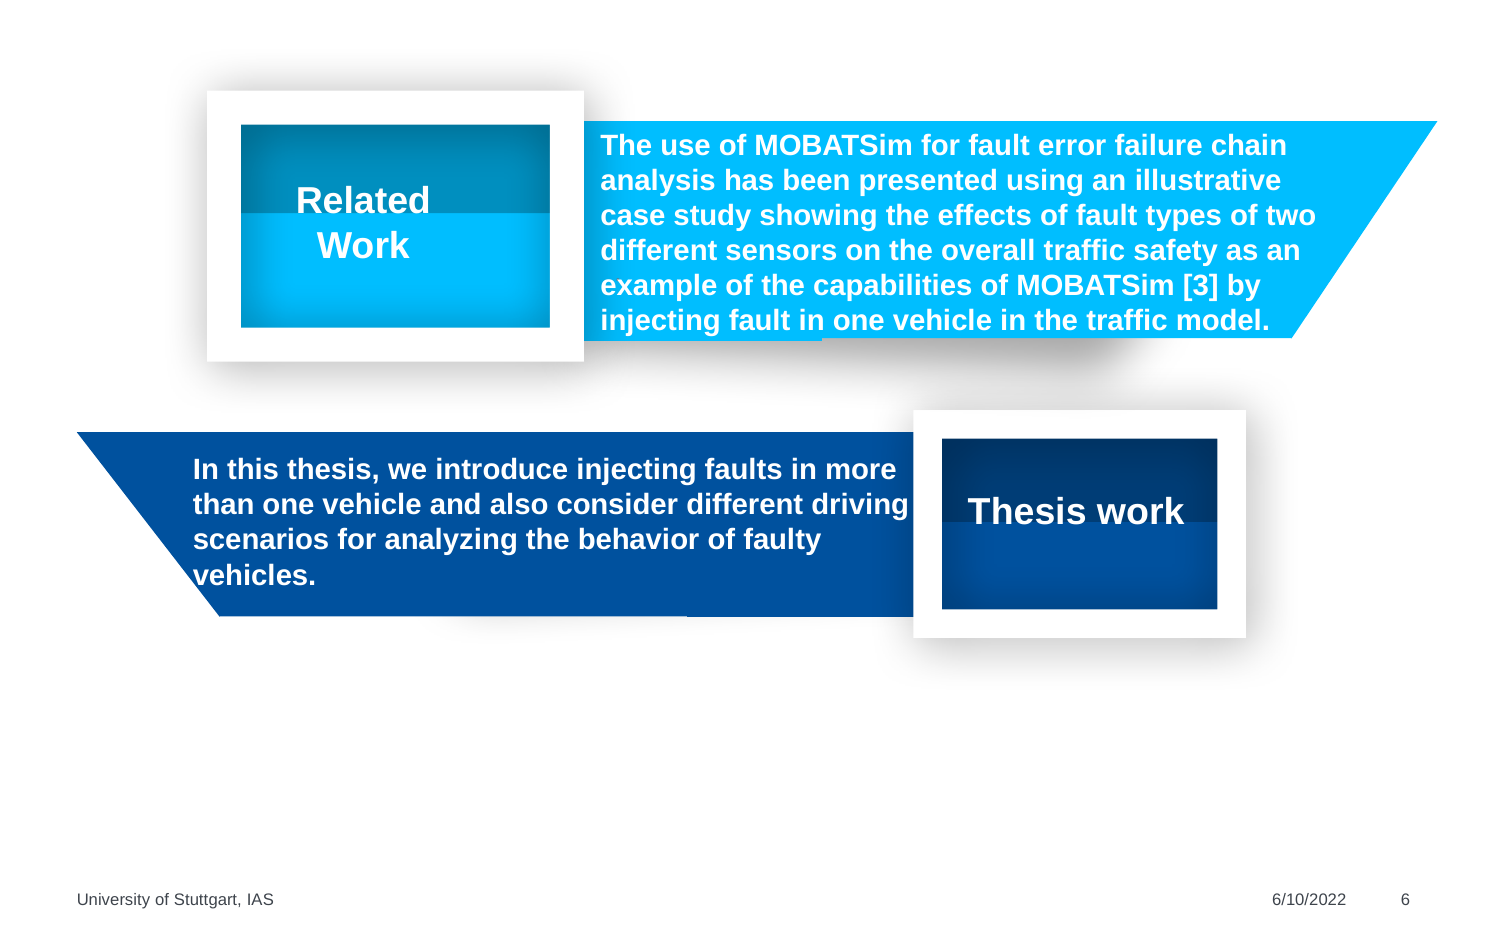

The use of MOBATSim for fault error failure chain analysis has been presented using an illustrative case study showing the effects of fault types of two different sensors on the overall traffic safety as an example of the capabilities of MOBATSim [3] by injecting fault in one vehicle in the traffic model.

Related Work

.

In this thesis, we introduce injecting faults in more than one vehicle and also consider different driving scenarios for analyzing the behavior of faulty vehicles.

Thesis work

University of Stuttgart, IAS
6/10/2022
6